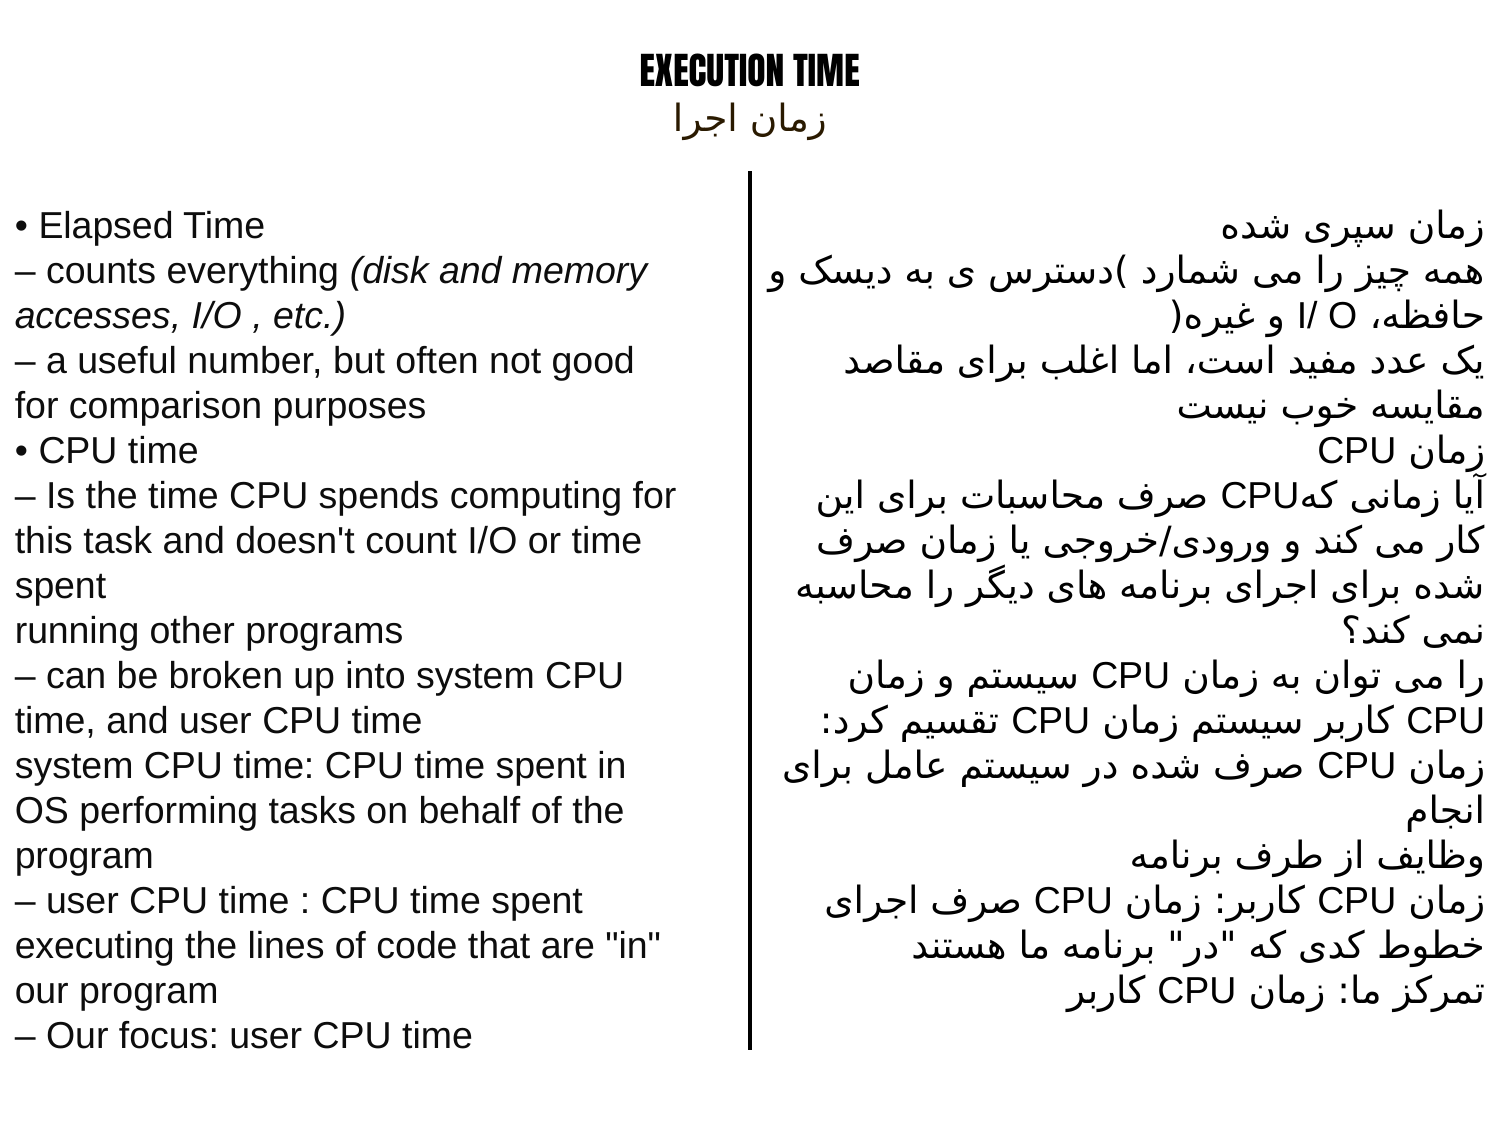

EXECUTION TIME
زمان اجرا
• Elapsed Time
– counts everything (disk and memory accesses, I/O , etc.)
– a useful number, but often not good for comparison purposes
• CPU time
– Is the time CPU spends computing for this task and doesn't count I/O or time spent
running other programs
– can be broken up into system CPU time, and user CPU time
system CPU time: CPU time spent in OS performing tasks on behalf of the program
– user CPU time : CPU time spent executing the lines of code that are "in" our program
– Our focus: user CPU time
زمان سپری شده
همه چیز را می شمارد )دسترس ی به دیسک و حافظه، I/ O و غیره(
یک عدد مفید است، اما اغلب برای مقاصد مقایسه خوب نیست
زمان CPU
آیا زمانی کهCPU صرف محاسبات برای این کار می کند و ورودی/خروجی یا زمان صرف شده برای اجرای برنامه های دیگر را محاسبه نمی کند؟
را می توان به زمان CPU سیستم و زمان CPU کاربر سیستم زمان CPU تقسیم کرد: زمان CPU صرف شده در سیستم عامل برای انجام
وظایف از طرف برنامه
زمان CPU کاربر: زمان CPU صرف اجرای خطوط کدی که "در" برنامه ما هستند
تمرکز ما: زمان CPU کاربر